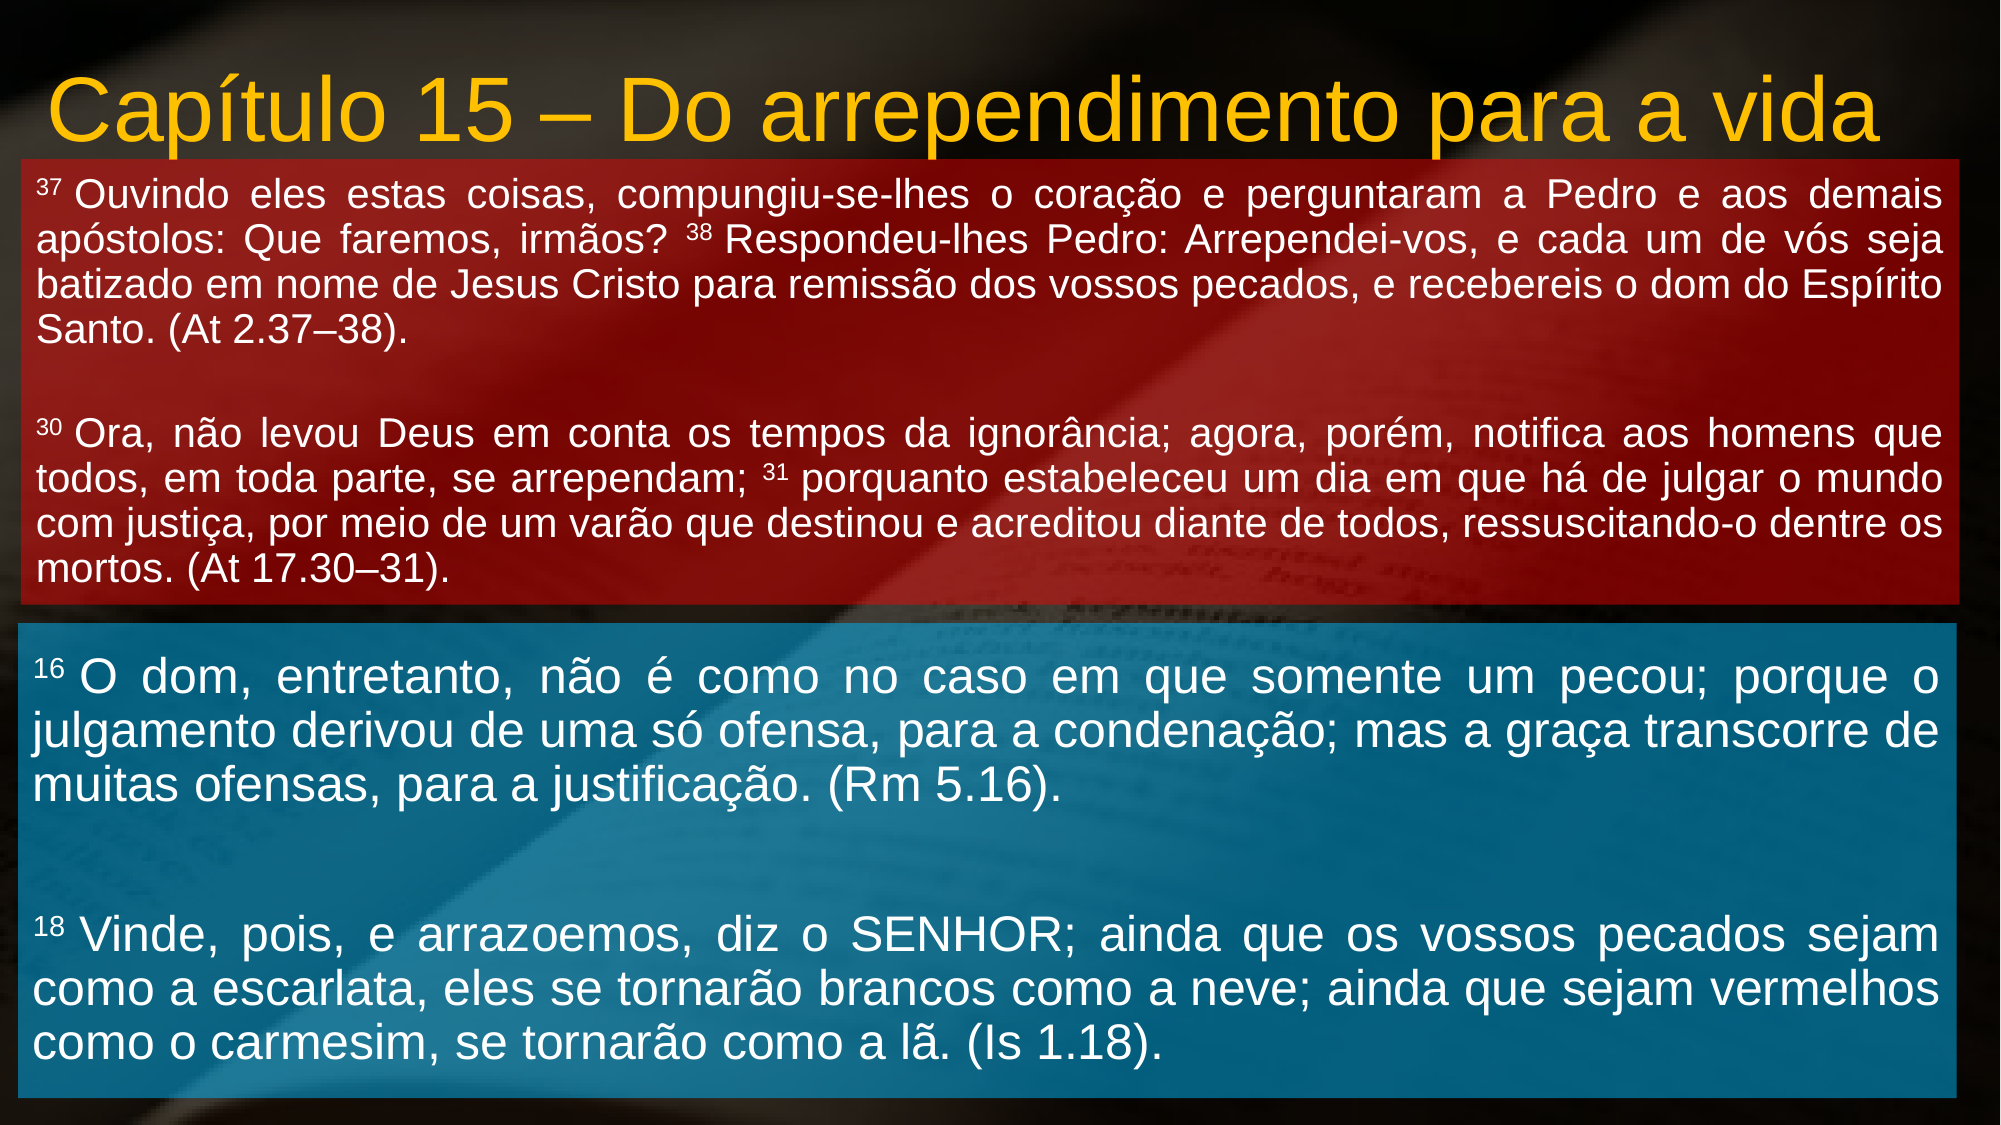

# Capítulo 15 – Do arrependimento para a vida
37 Ouvindo eles estas coisas, compungiu-se-lhes o coração e perguntaram a Pedro e aos demais apóstolos: Que faremos, irmãos? 38 Respondeu-lhes Pedro: Arrependei-vos, e cada um de vós seja batizado em nome de Jesus Cristo para remissão dos vossos pecados, e recebereis o dom do Espírito Santo. (At 2.37–38).

30 Ora, não levou Deus em conta os tempos da ignorância; agora, porém, notifica aos homens que todos, em toda parte, se arrependam; 31 porquanto estabeleceu um dia em que há de julgar o mundo com justiça, por meio de um varão que destinou e acreditou diante de todos, ressuscitando-o dentre os mortos. (At 17.30–31).
16 O dom, entretanto, não é como no caso em que somente um pecou; porque o julgamento derivou de uma só ofensa, para a condenação; mas a graça transcorre de muitas ofensas, para a justificação. (Rm 5.16).

18 Vinde, pois, e arrazoemos, diz o SENHOR; ainda que os vossos pecados sejam como a escarlata, eles se tornarão brancos como a neve; ainda que sejam vermelhos como o carmesim, se tornarão como a lã. (Is 1.18).